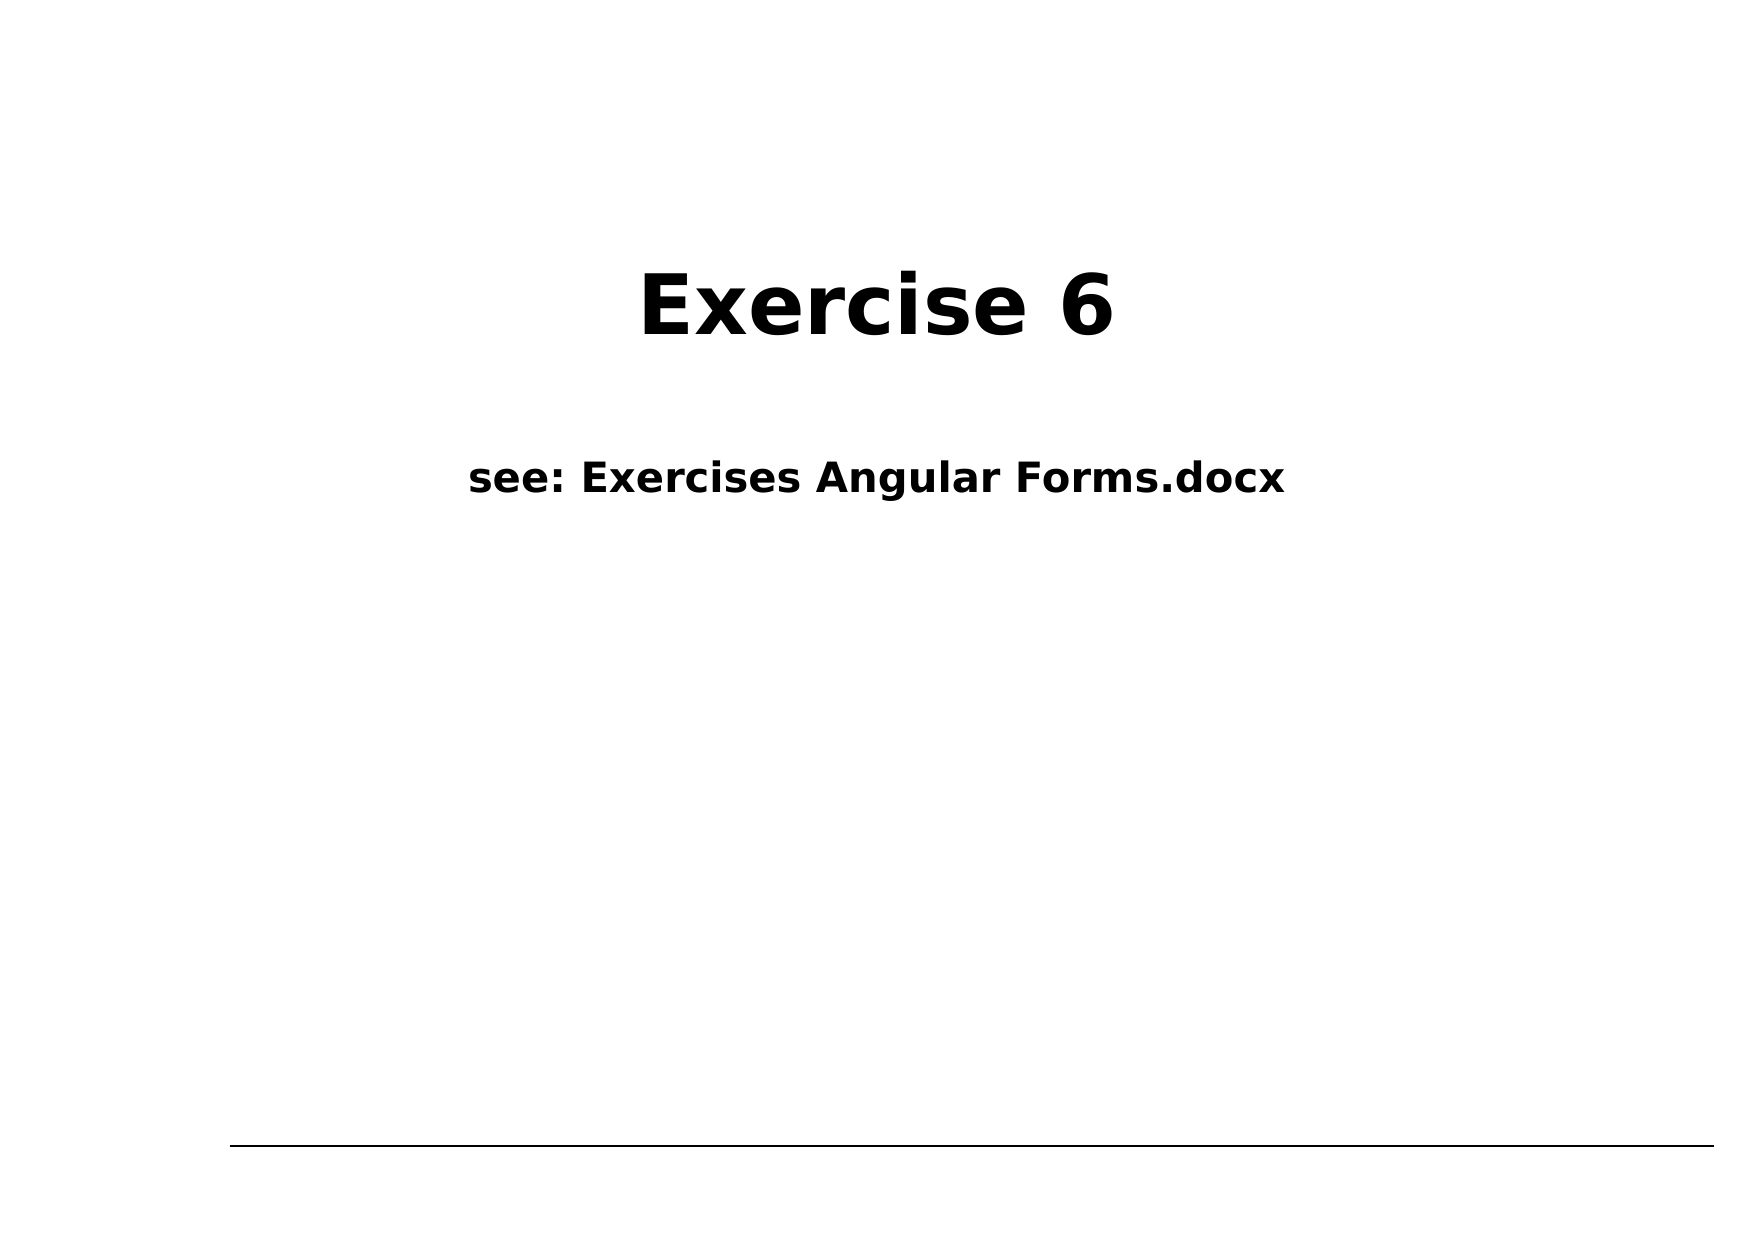

#
Exercise 6

see: Exercises Angular Forms.docx